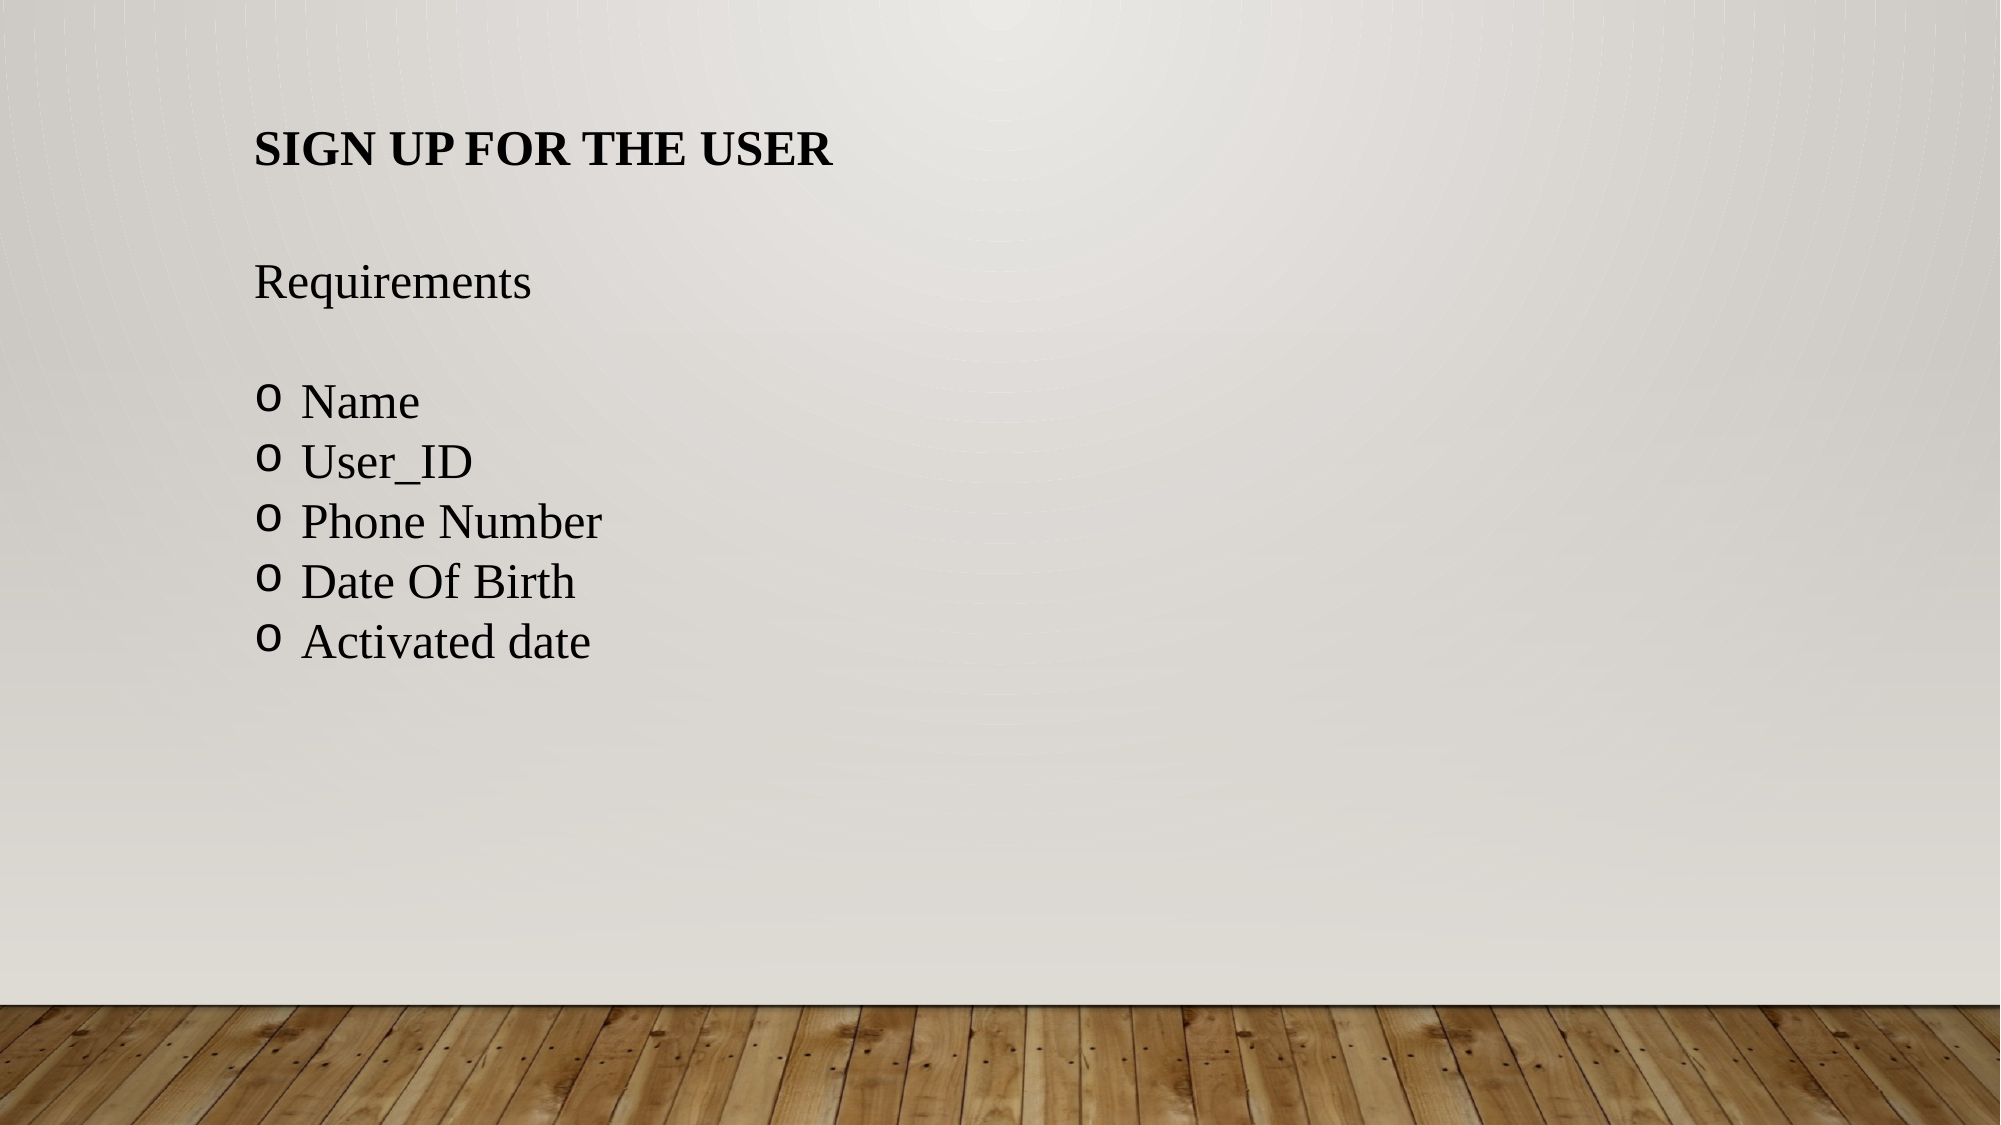

sign up for the user

Requirements

Name
User_ID
Phone Number
Date Of Birth
Activated date